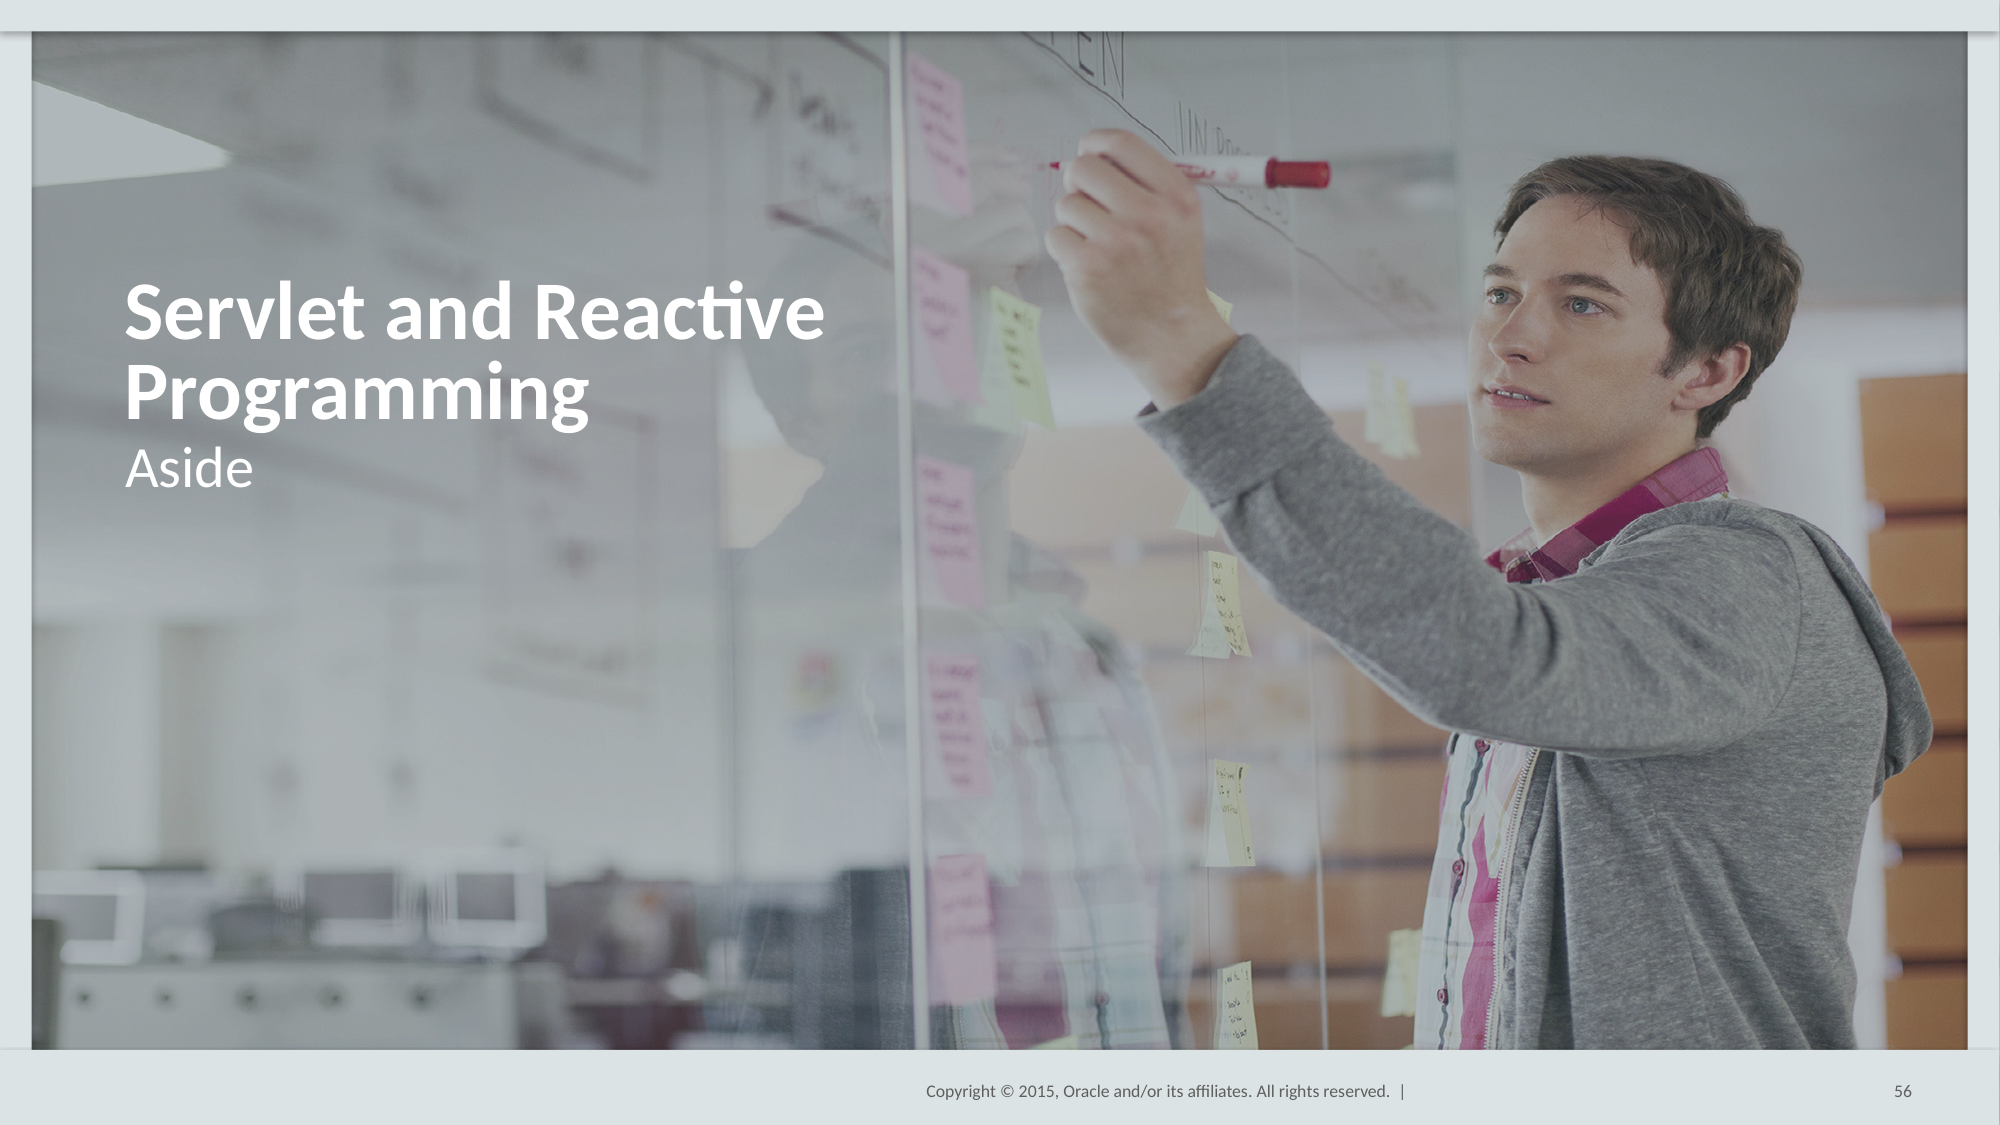

# Servlet and Reactive Programming
Aside
56